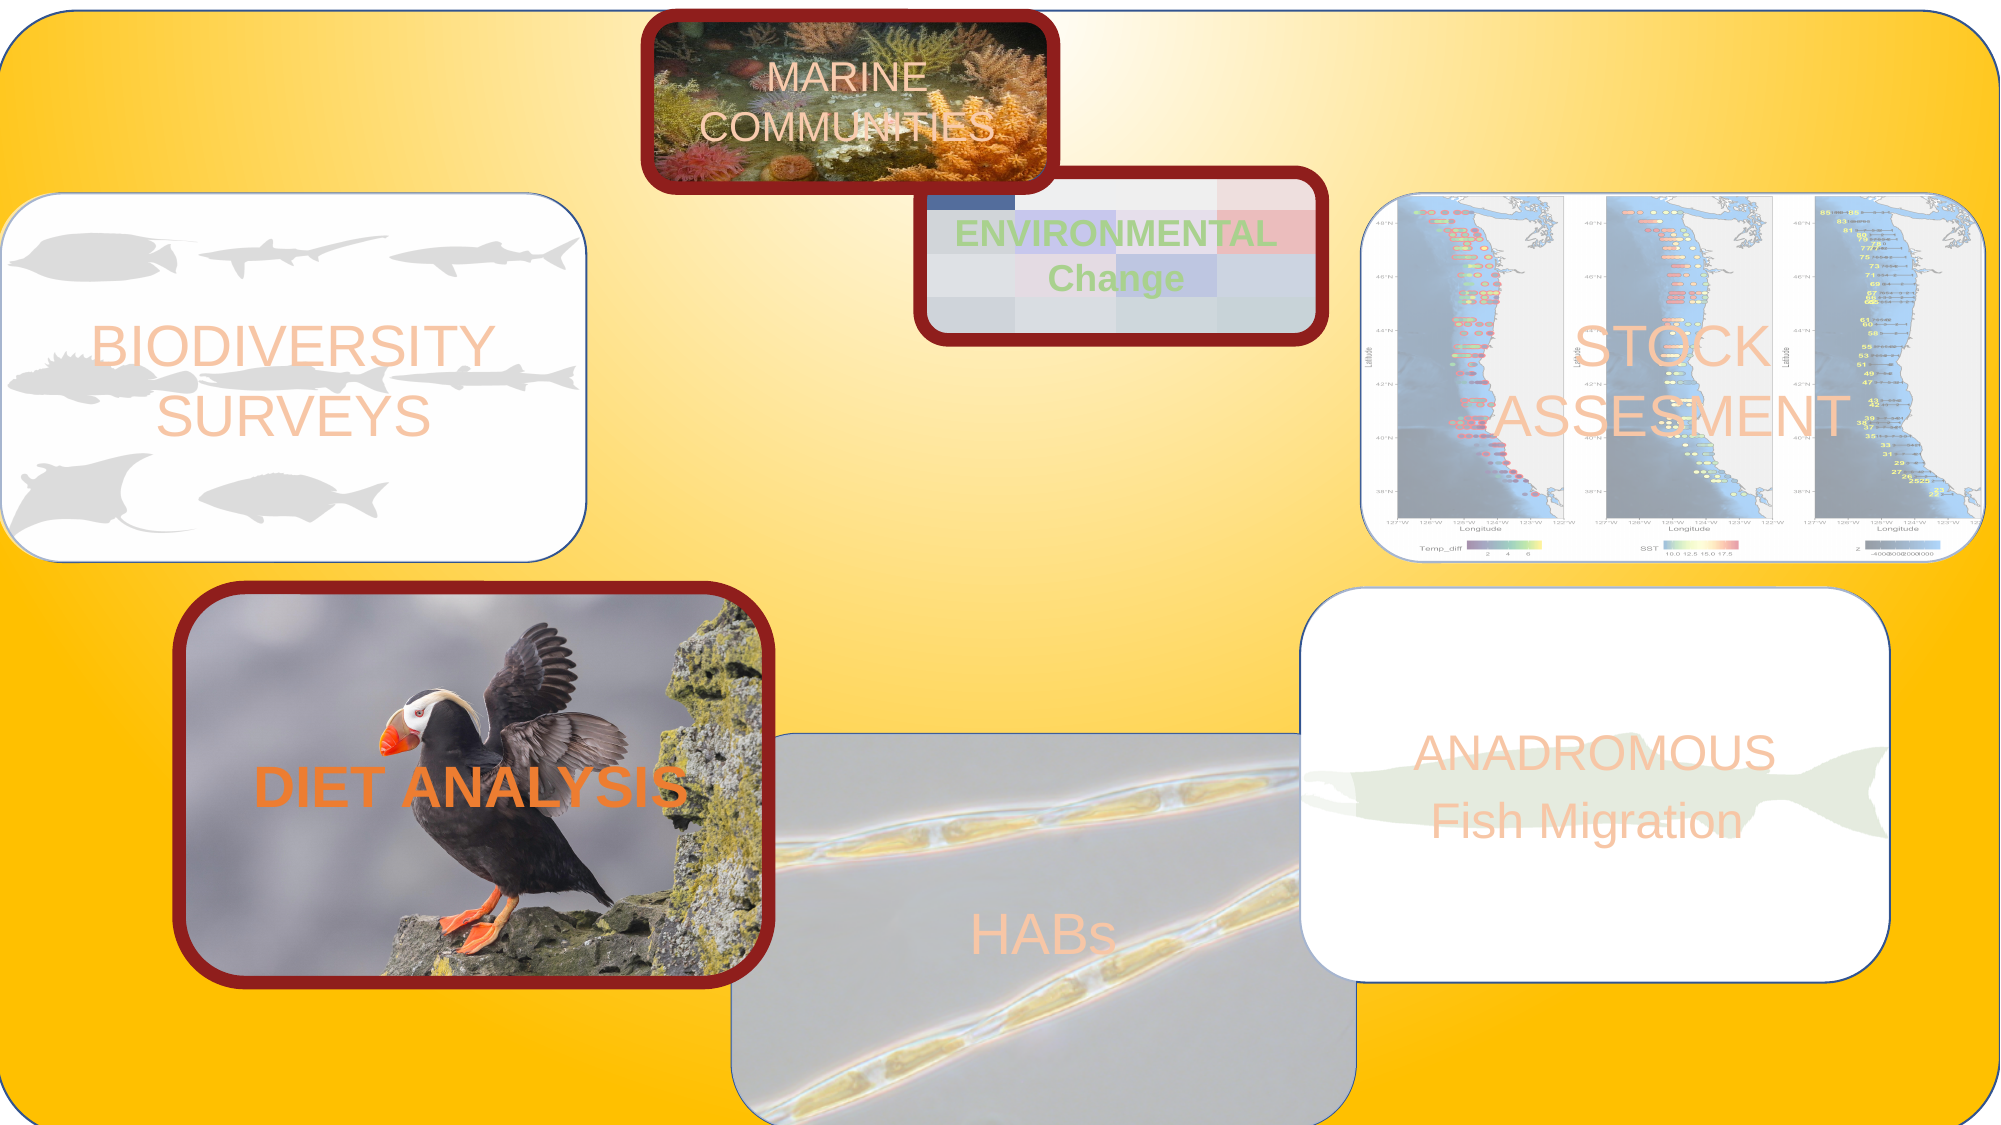

MARINE COMMUNITIES
ENVIRONMENTAL Change

BIODIVERSITY SURVEYS
STOCK ASSESMENT
DIET ANALYSIS

ANADROMOUS
Fish Migration

HABs